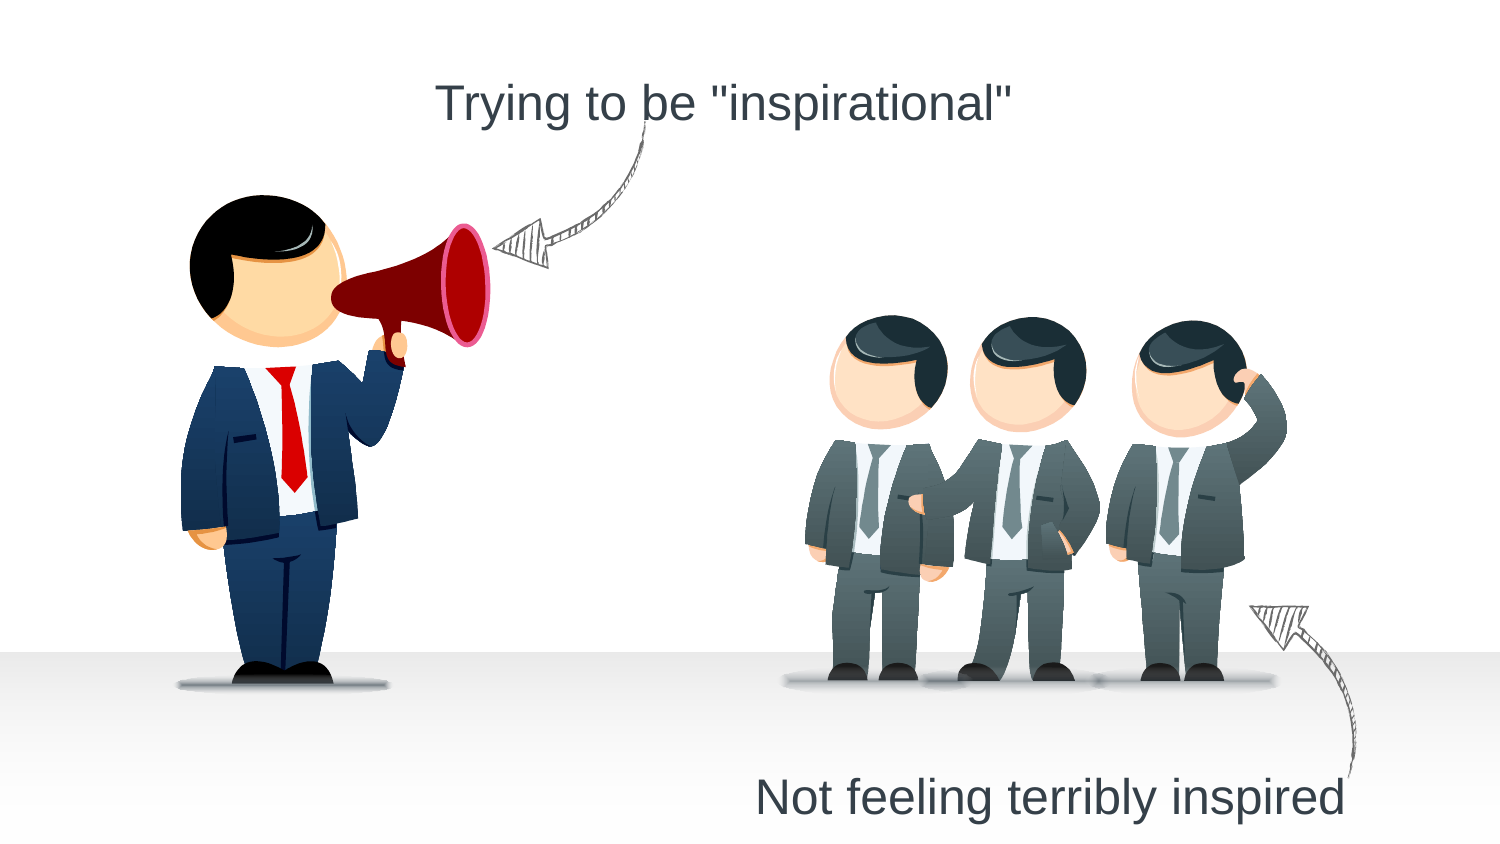

Trying to be "inspirational"

Not feeling terribly inspired